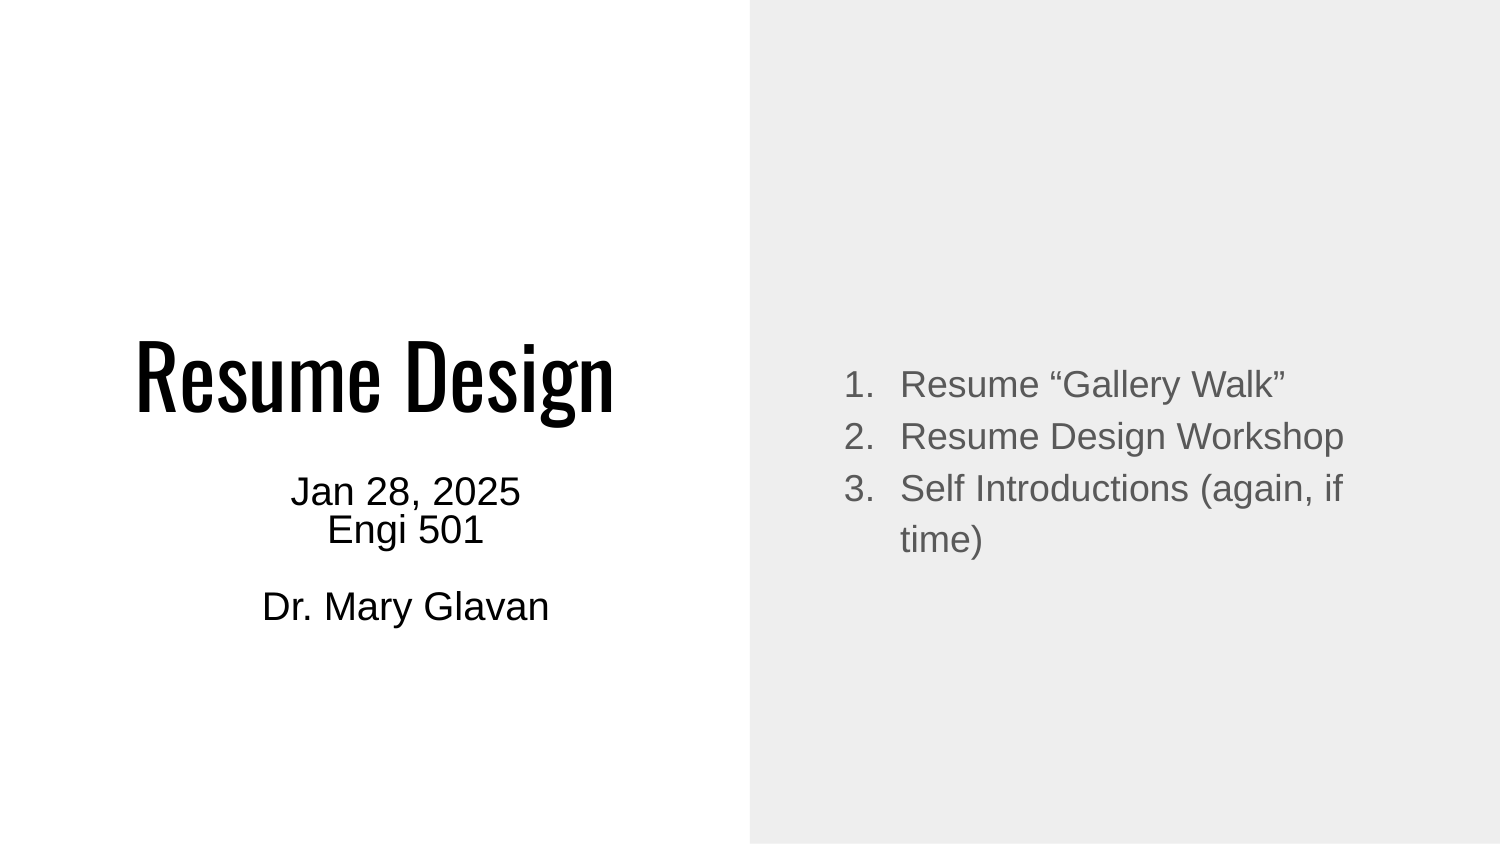

Resume “Gallery Walk”
Resume Design Workshop
Self Introductions (again, if time)
# Resume Design
Jan 28, 2025
Engi 501

Dr. Mary Glavan